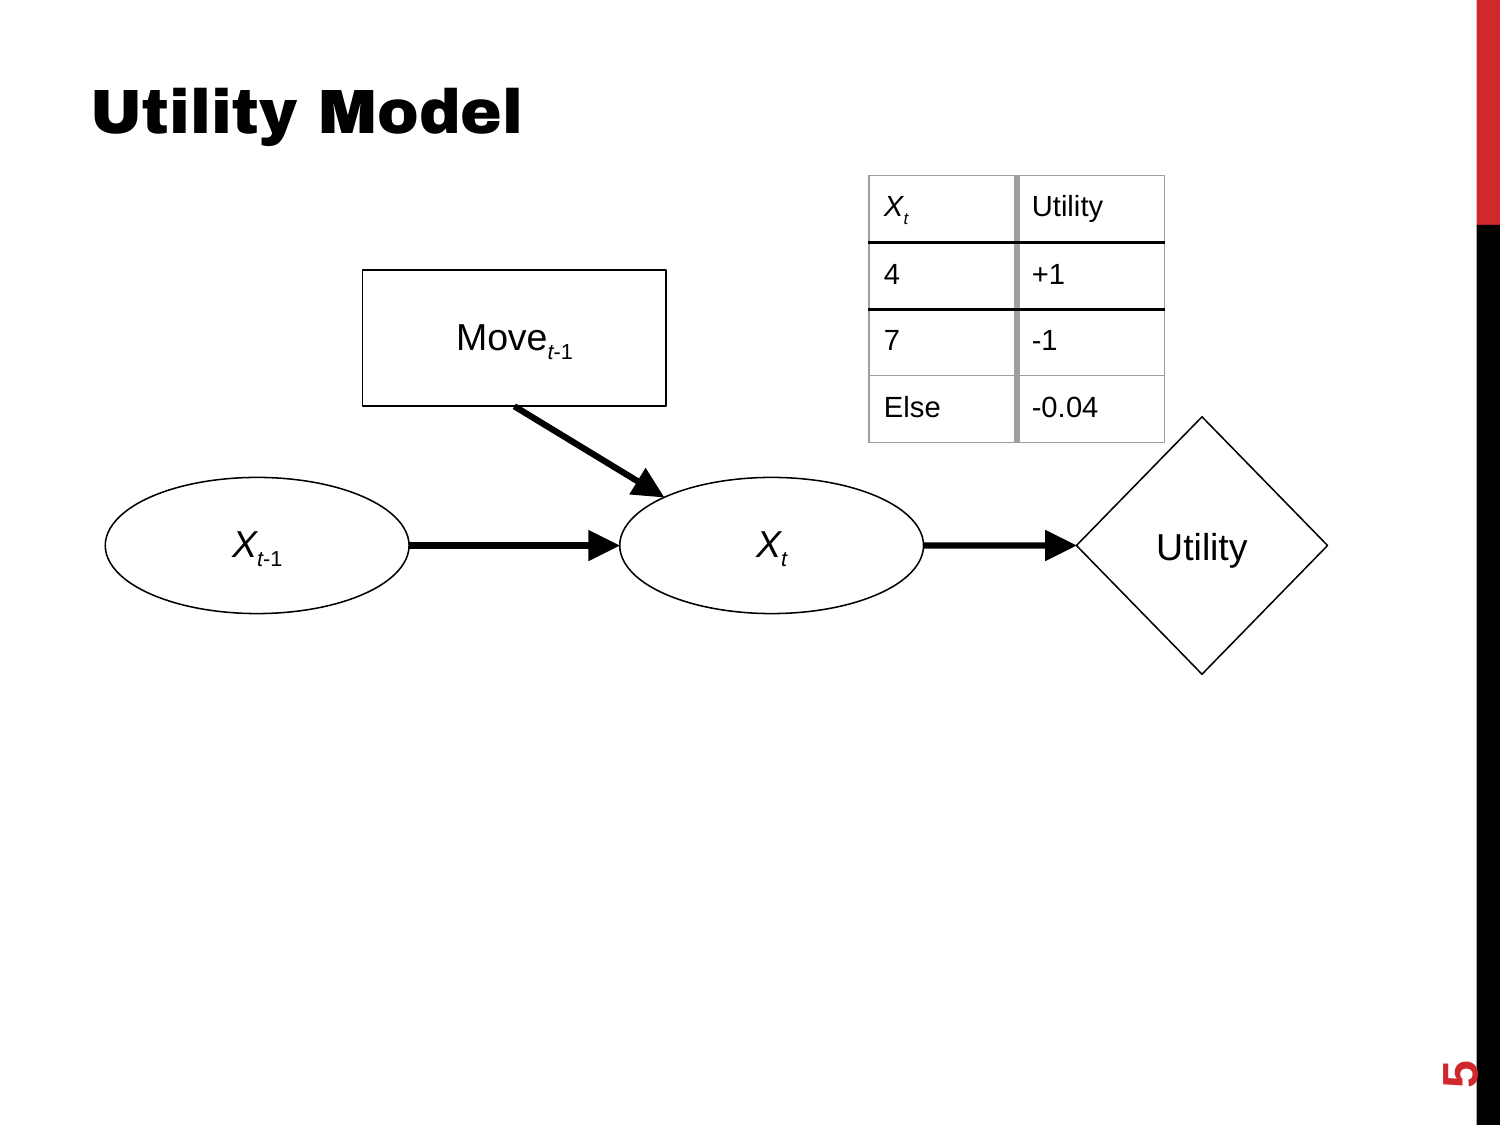

# Utility Model
| Xt | Utility |
| --- | --- |
| 4 | +1 |
| 7 | -1 |
| Else | -0.04 |
Movet-1
Utility
Xt-1
Xt
5